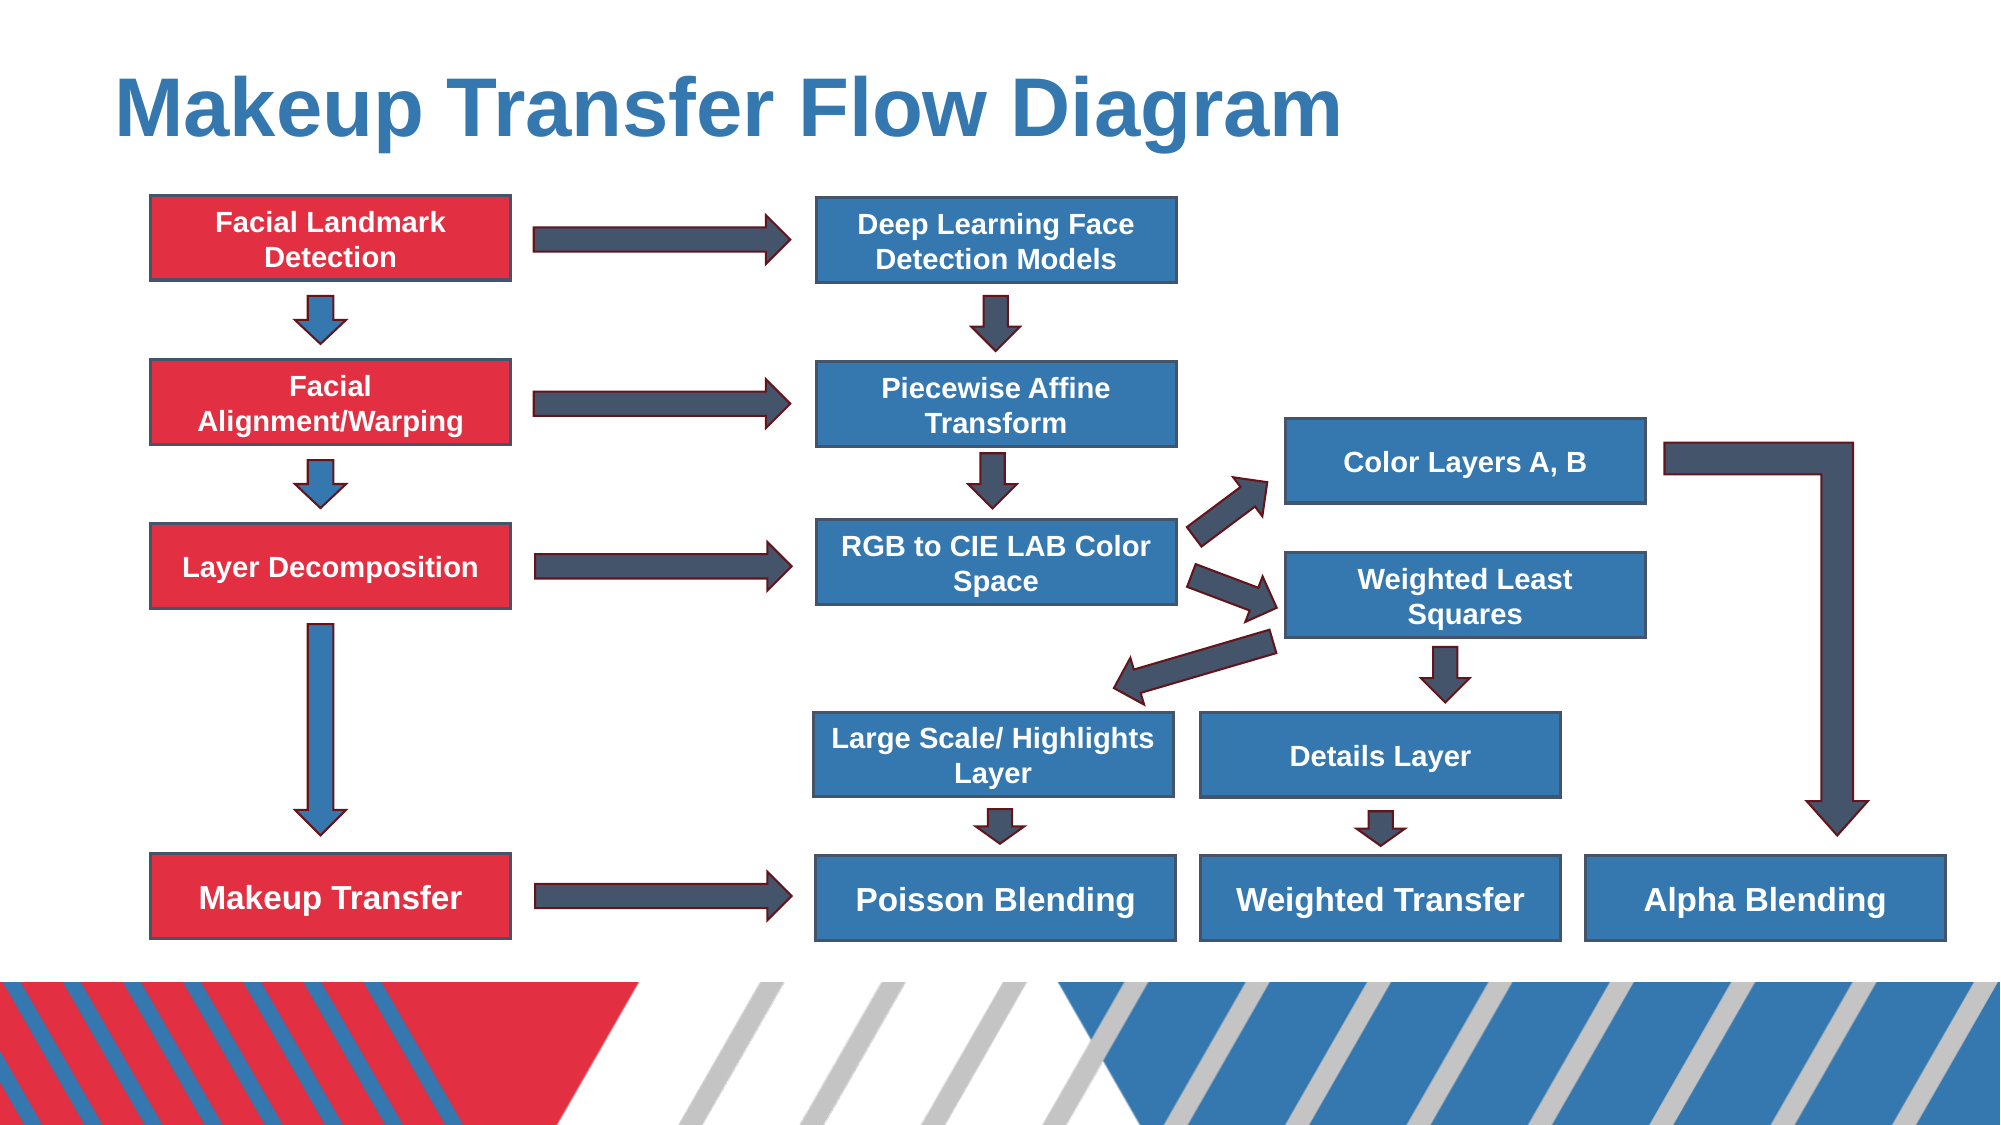

# Makeup Transfer Flow Diagram
Facial Landmark Detection
Deep Learning Face Detection Models

Facial Alignment/Warping
Piecewise Affine Transform

Color Layers A, B

RGB to CIE LAB Color Space
Layer Decomposition

Weighted Least Squares

Large Scale/ Highlights Layer
Details Layer

Makeup Transfer
Poisson Blending
Weighted Transfer
Alpha Blending